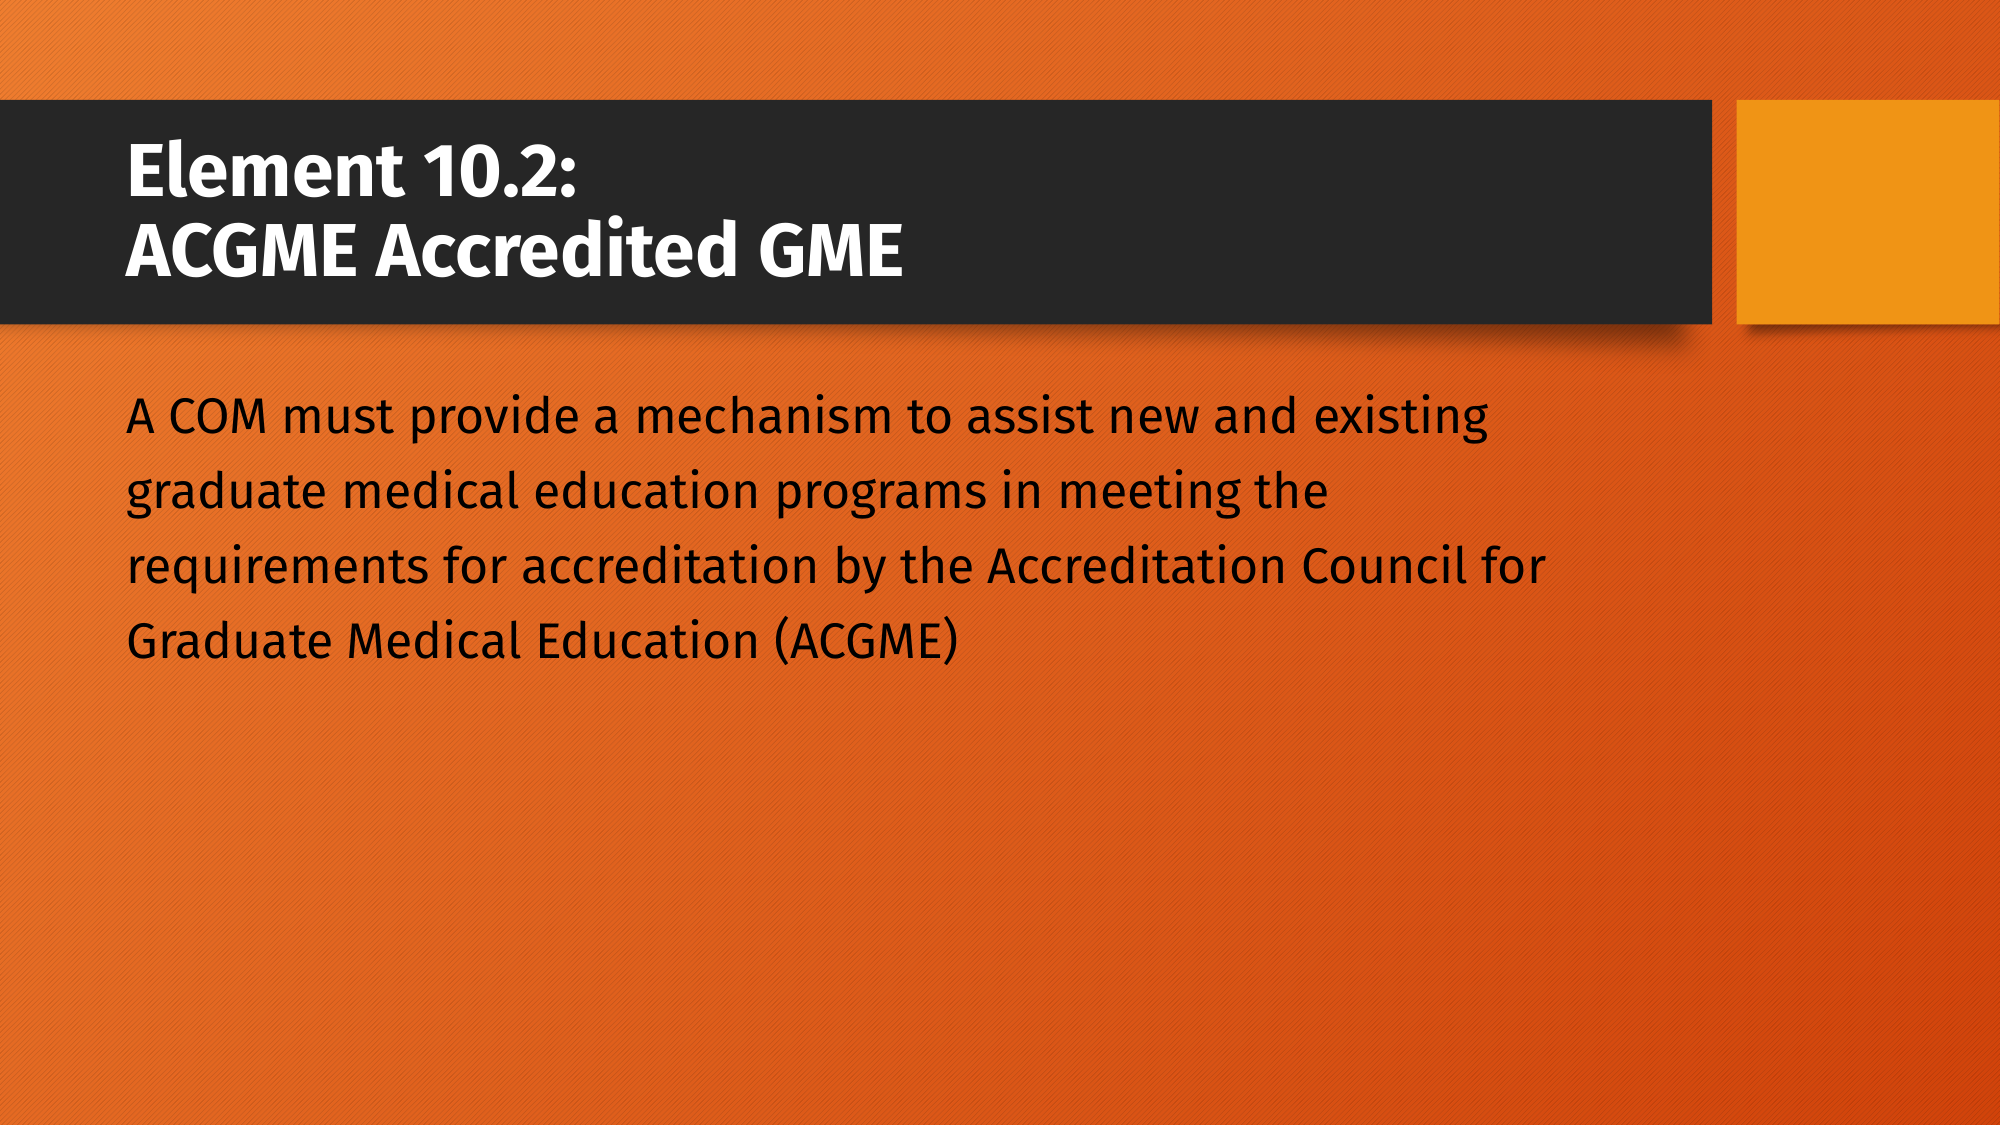

# Element 10.2: ACGME Accredited GME
A COM must provide a mechanism to assist new and existing
graduate medical education programs in meeting the
requirements for accreditation by the Accreditation Council for
Graduate Medical Education (ACGME)